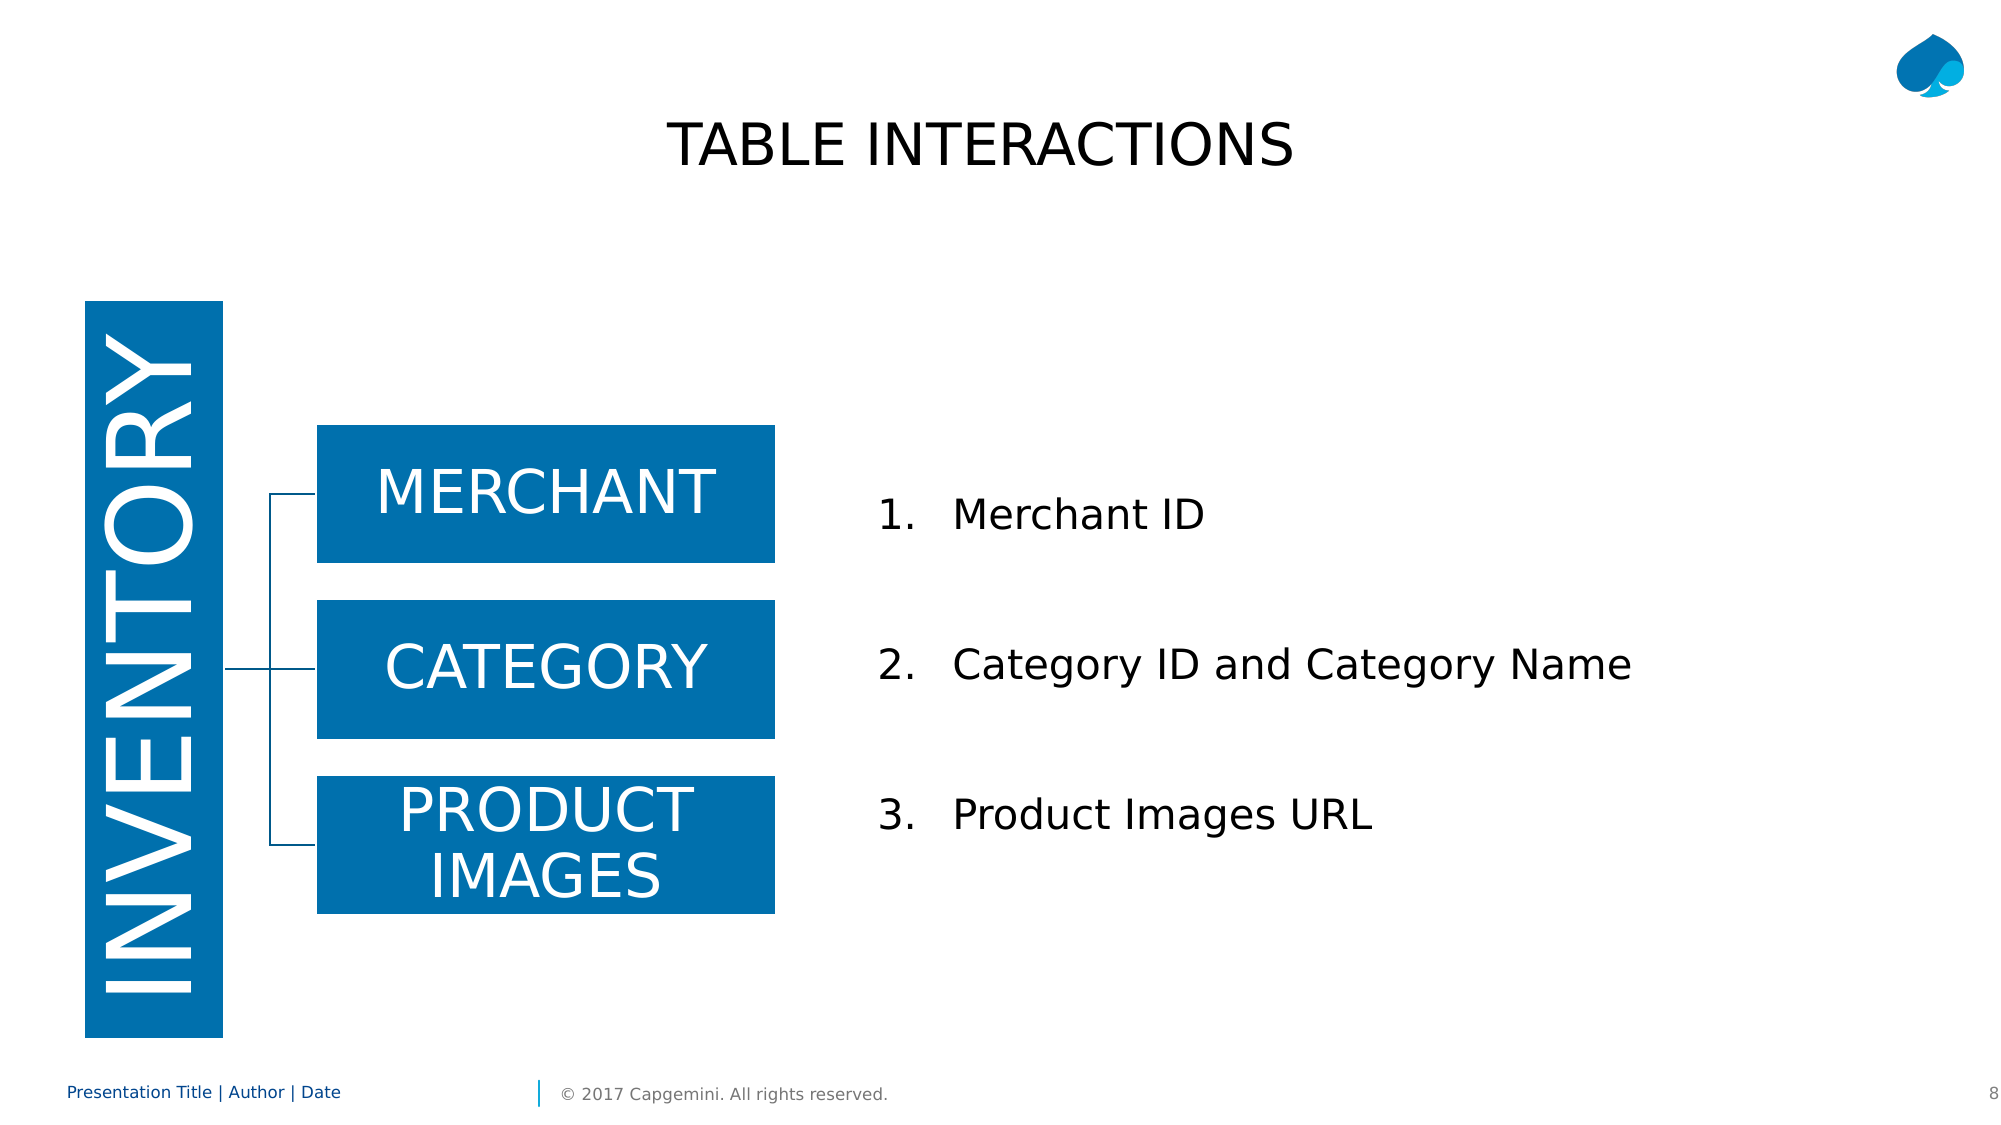

TABLE INTERACTIONS

INVENTORY
MERCHANT
CATEGORY
PRODUCT IMAGES

Merchant ID

Category ID and Category Name

Product Images URL